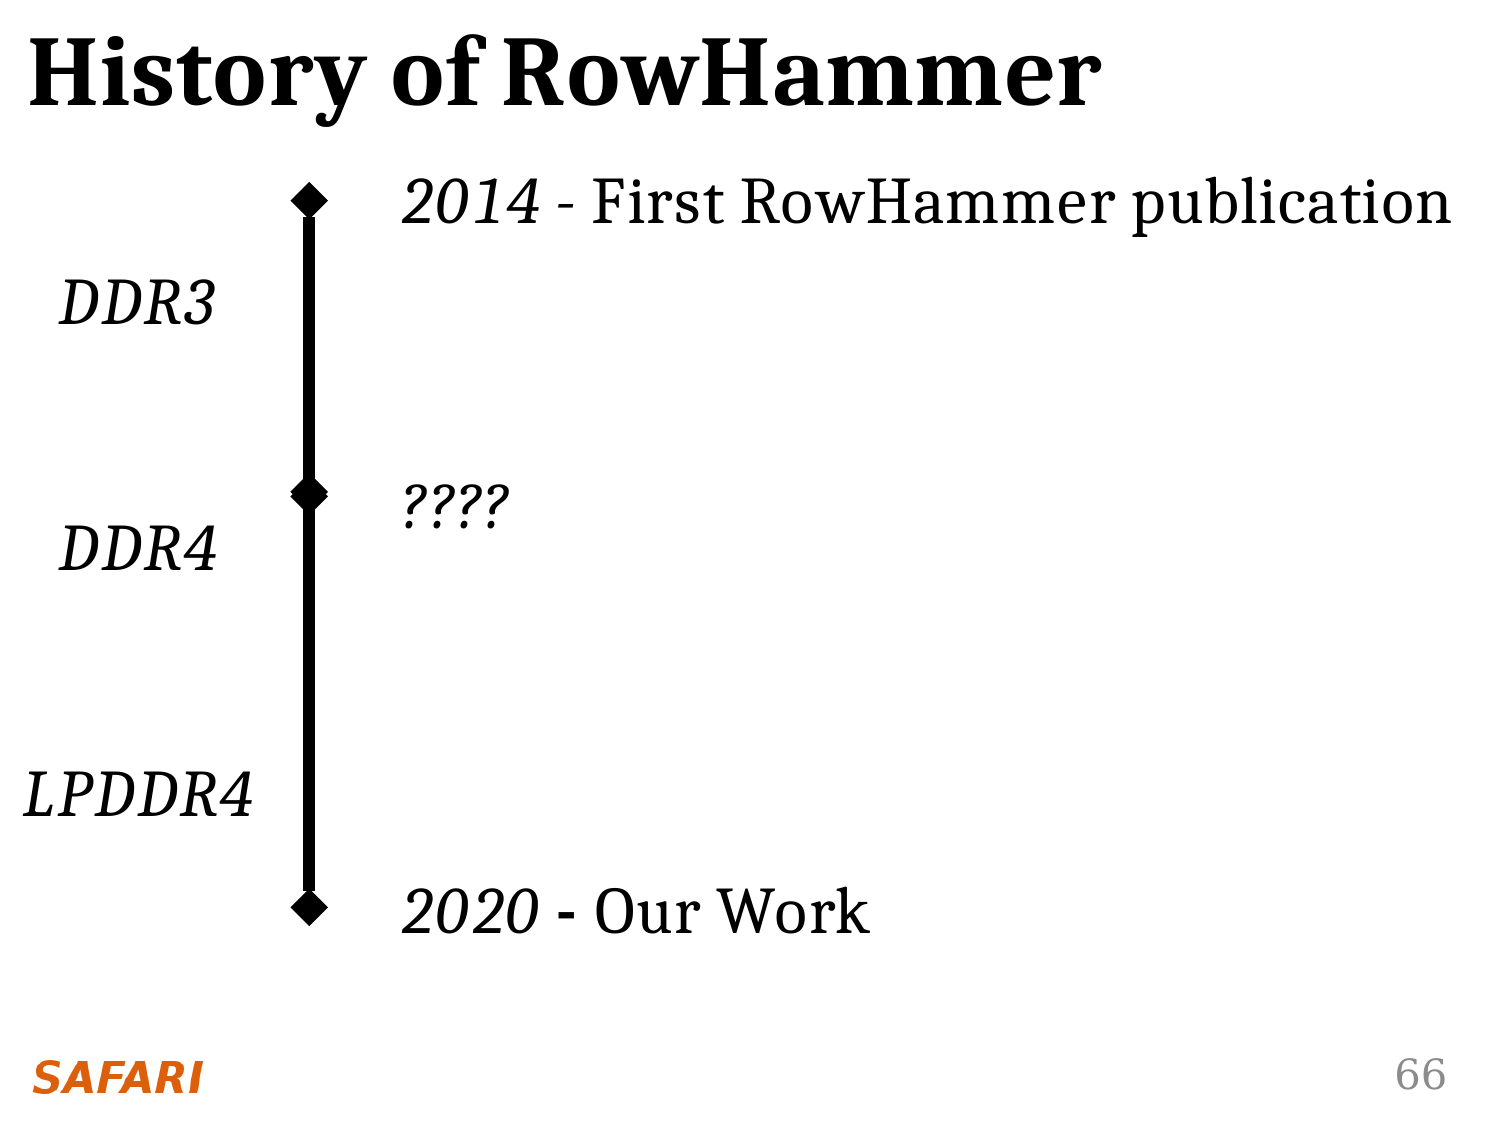

# History of RowHammer
2014 - First RowHammer publication
DDR3
????
DDR4
LPDDR4
2020 - Our Work